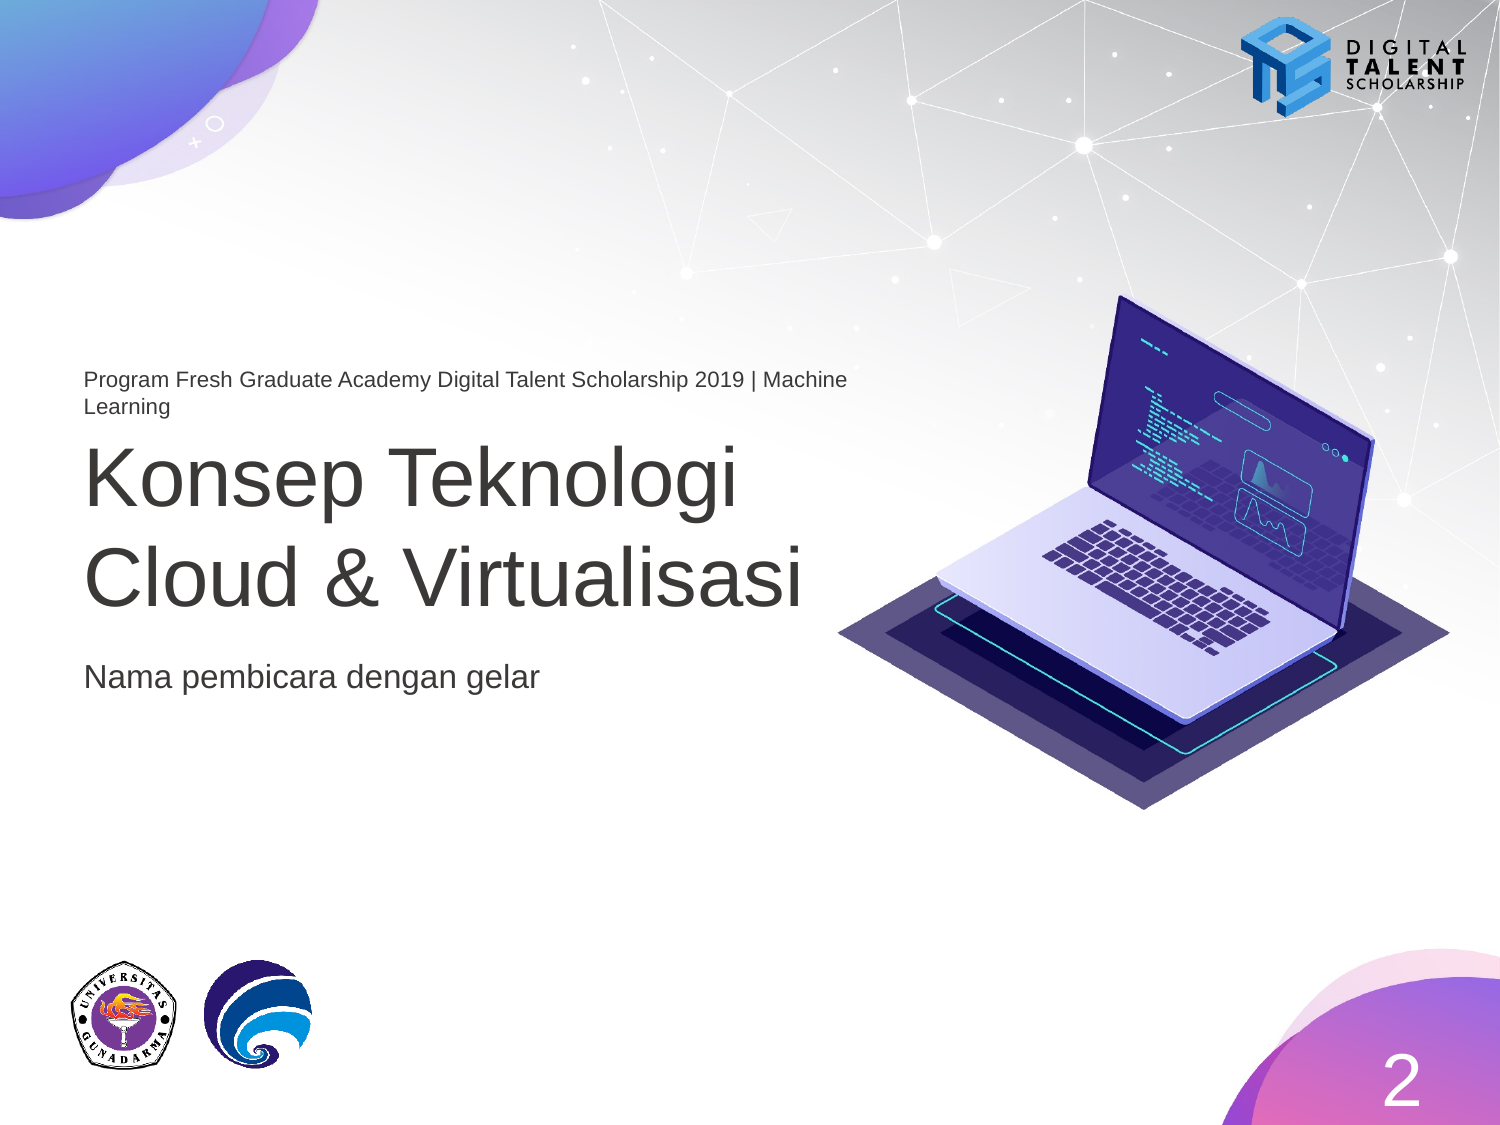

# Konsep Teknologi Cloud & Virtualisasi
Nama pembicara dengan gelar
2